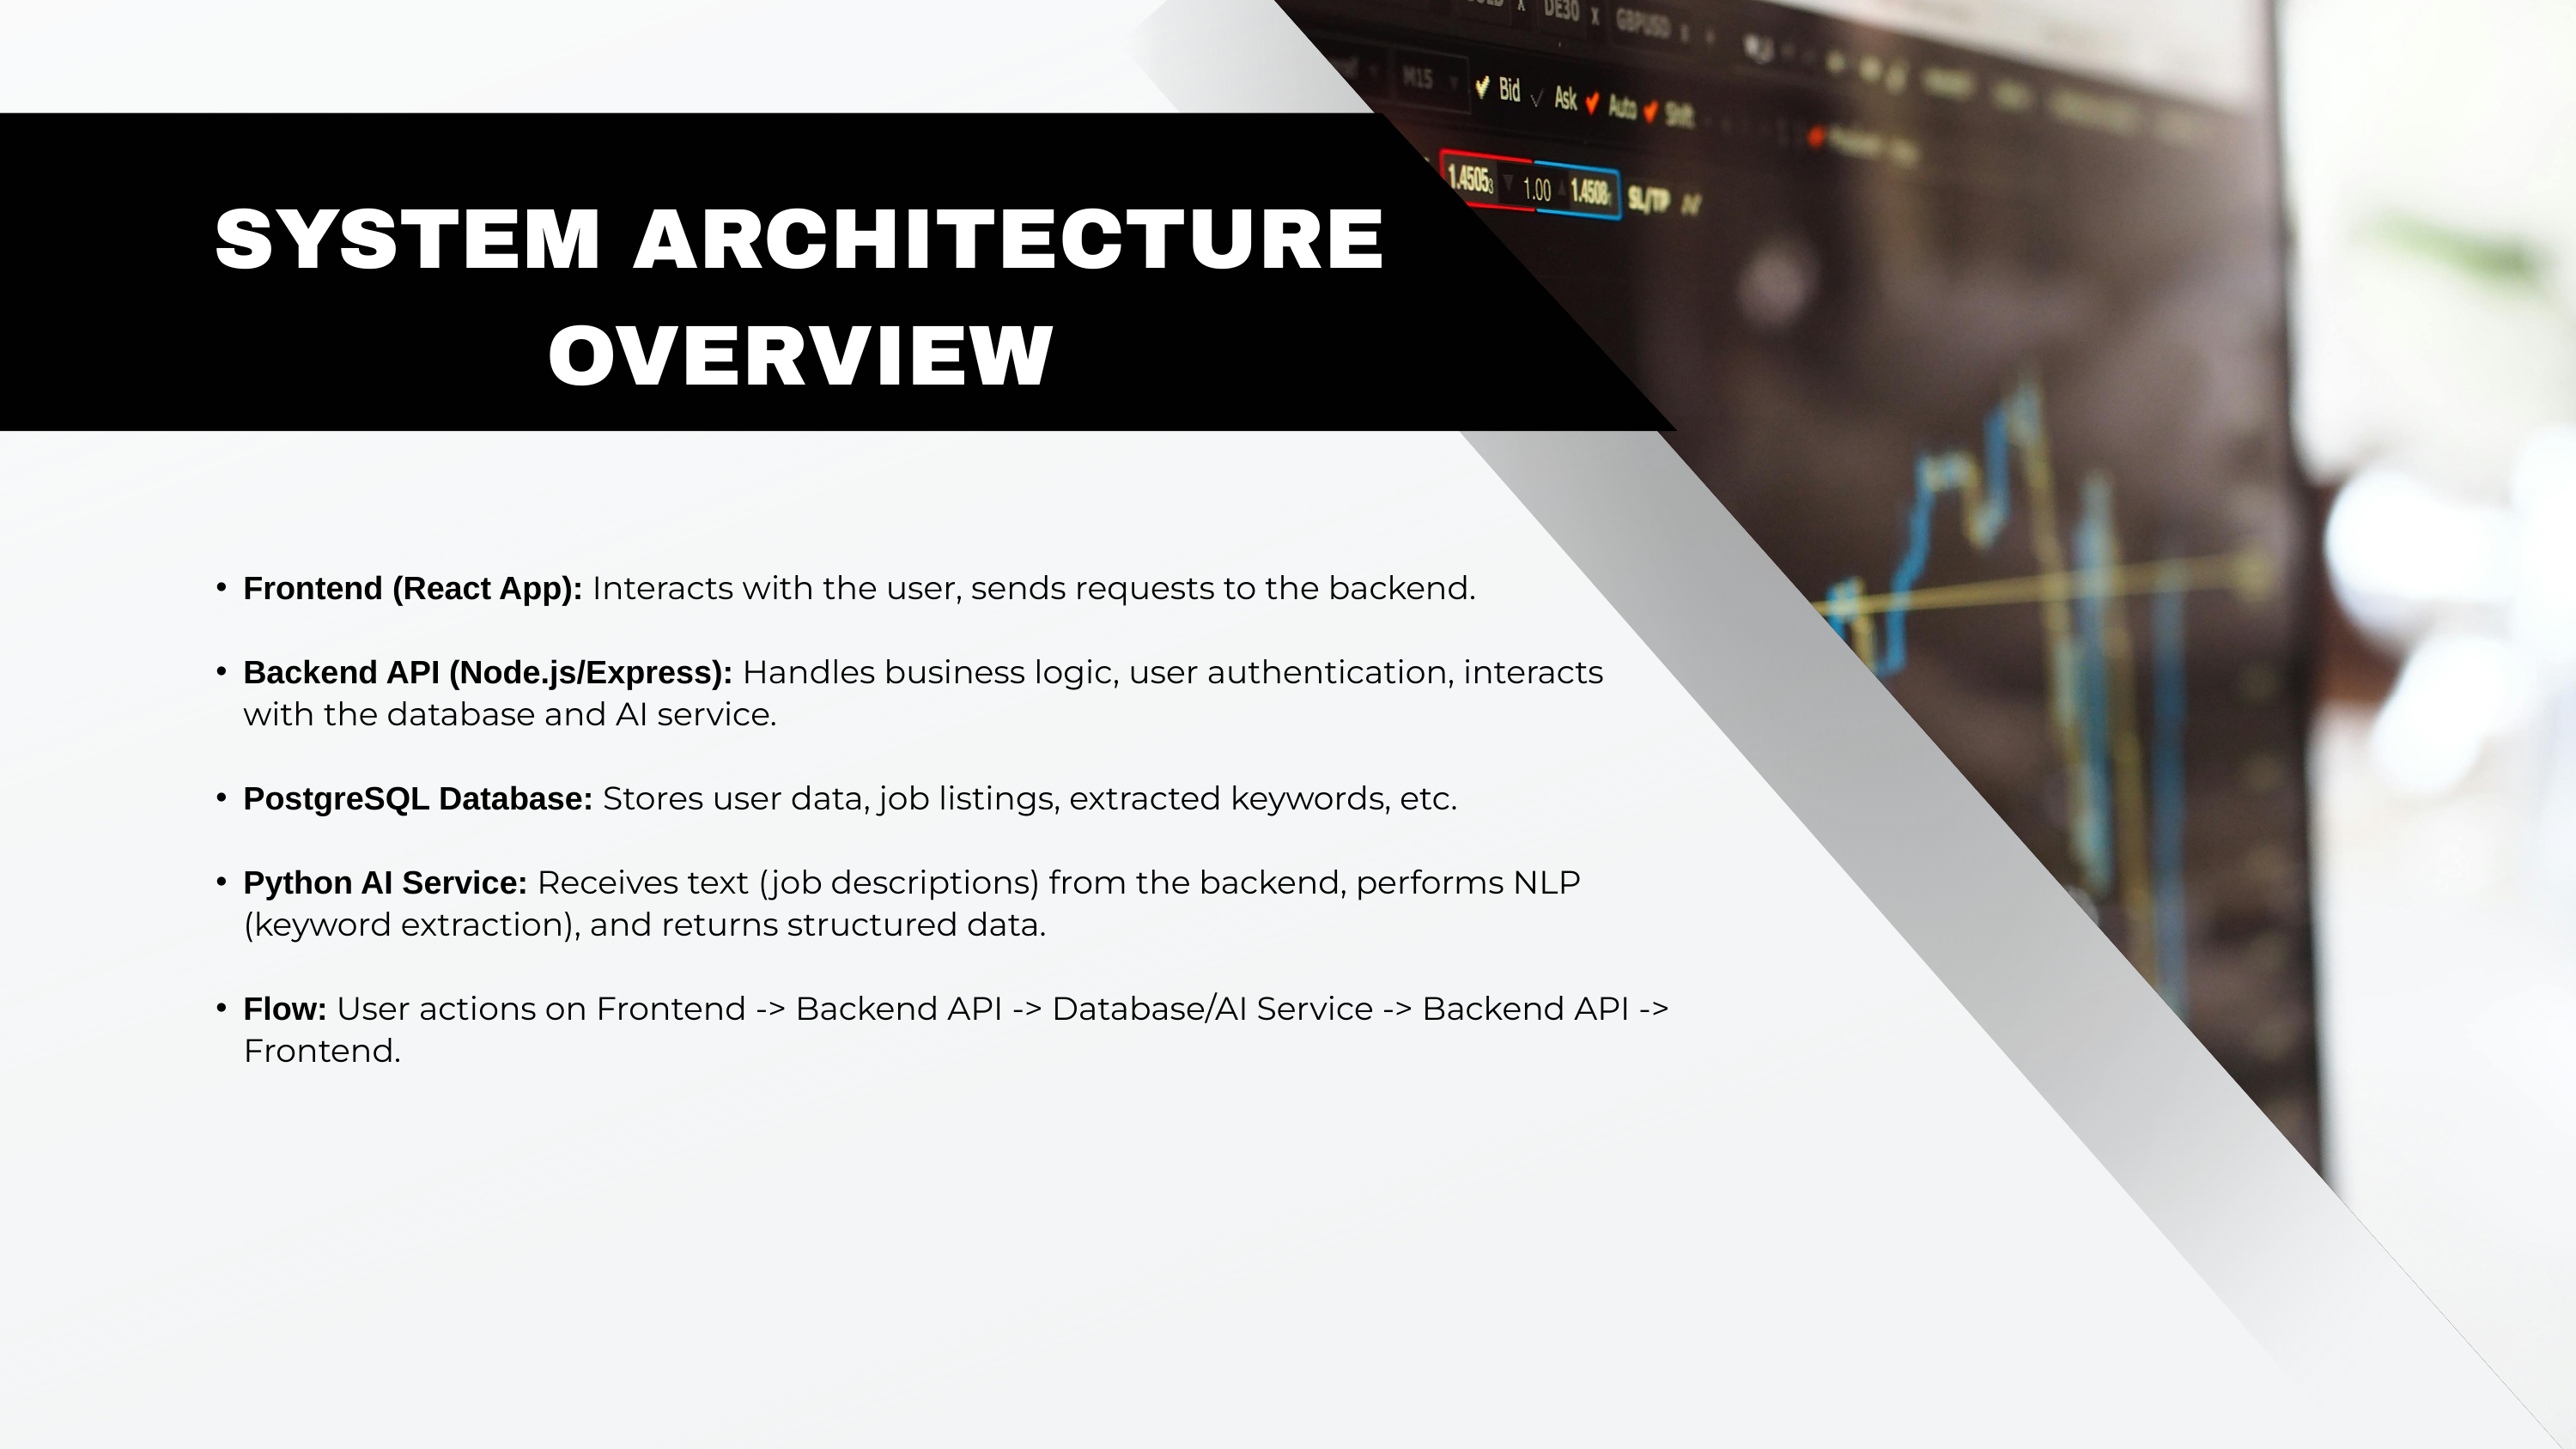

SYSTEM ARCHITECTURE OVERVIEW
Frontend (React App): Interacts with the user, sends requests to the backend.

Backend API (Node.js/Express): Handles business logic, user authentication, interacts with the database and AI service.

PostgreSQL Database: Stores user data, job listings, extracted keywords, etc.

Python AI Service: Receives text (job descriptions) from the backend, performs NLP (keyword extraction), and returns structured data.

Flow: User actions on Frontend -> Backend API -> Database/AI Service -> Backend API -> Frontend.